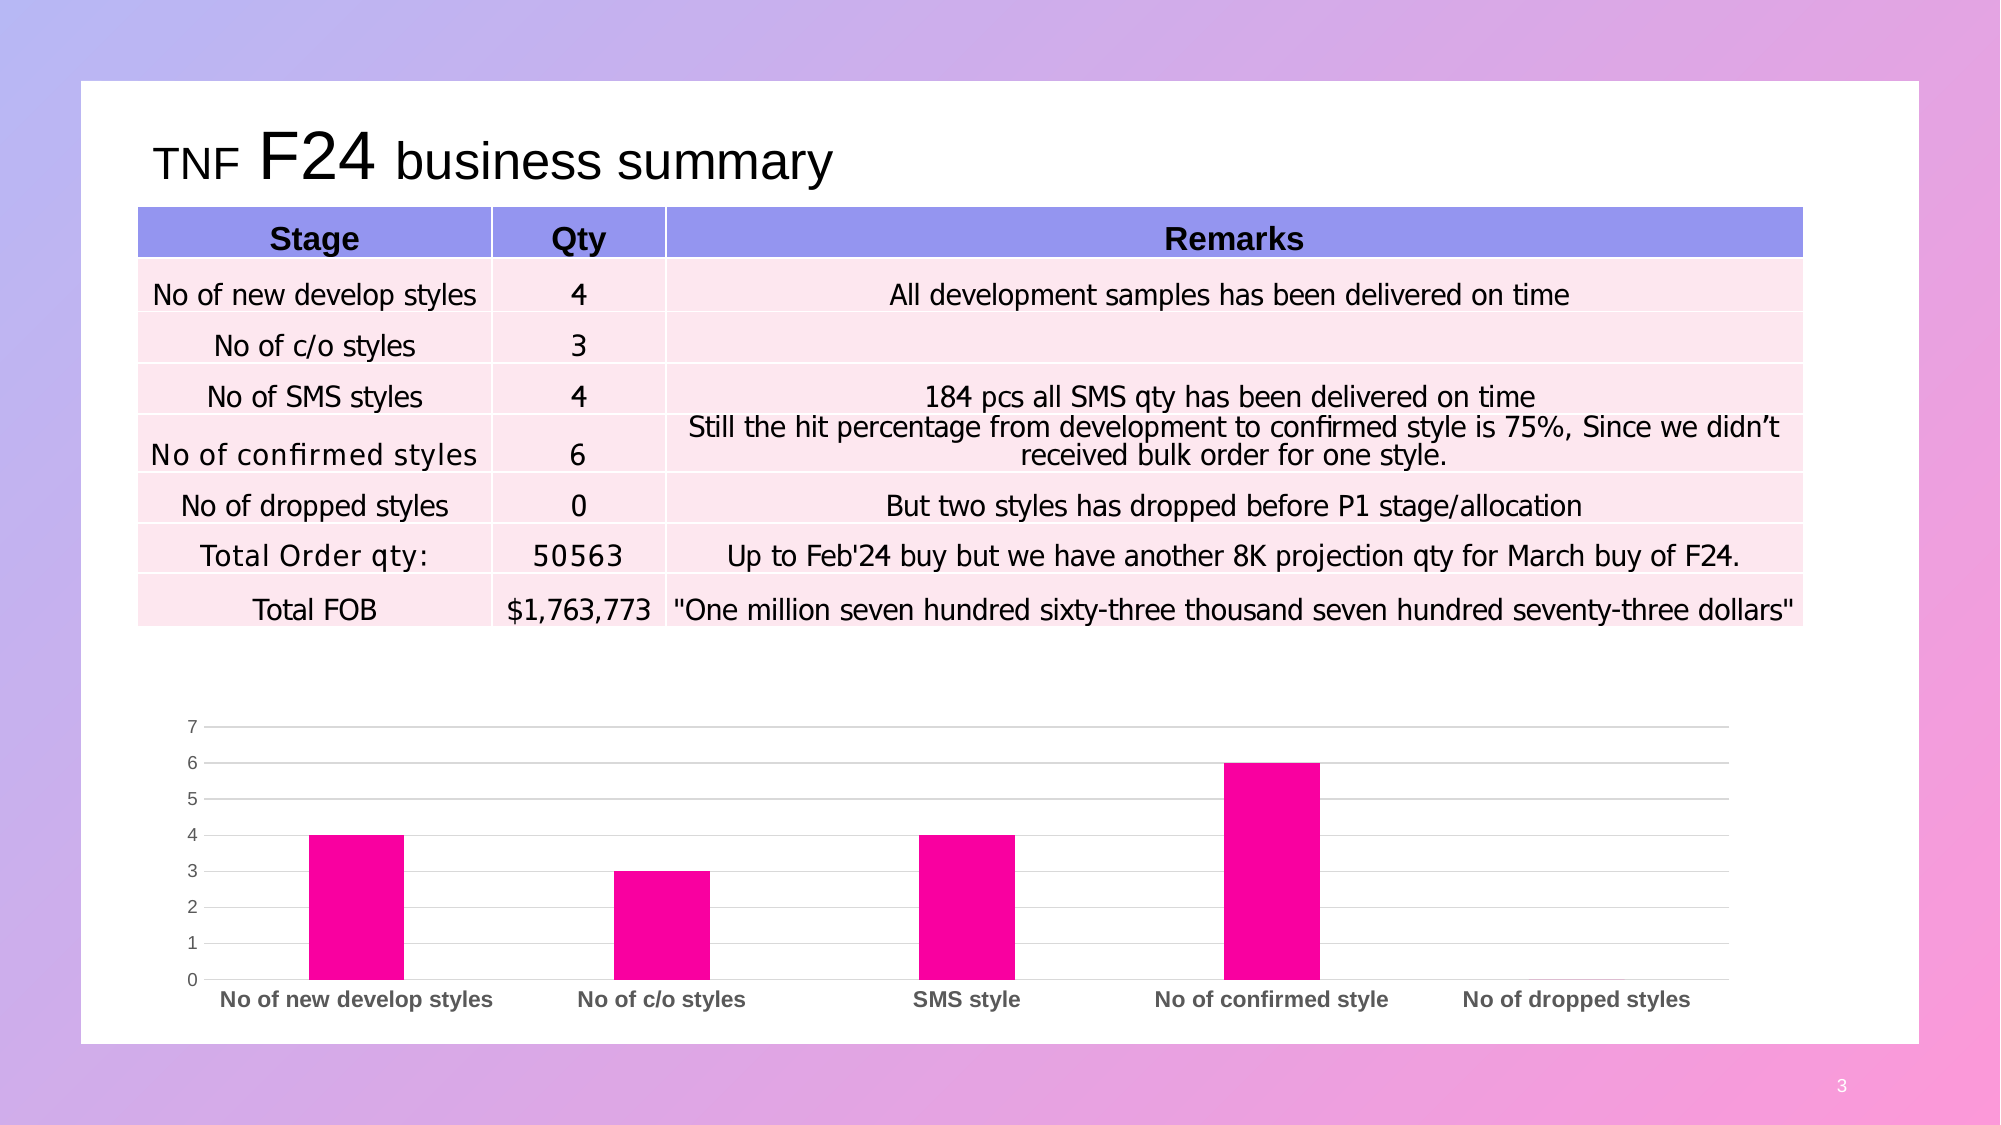

# TNF F24 business summary
| Stage | Qty | Remarks |
| --- | --- | --- |
| No of new develop styles | 4 | All development samples has been delivered on time |
| No of c/o styles | 3 |  |
| No of SMS styles | 4 | 184 pcs all SMS qty has been delivered on time |
| No of confirmed styles | 6 | Still the hit percentage from development to confirmed style is 75%, Since we didn’t received bulk order for one style. |
| No of dropped styles | 0 | But two styles has dropped before P1 stage/allocation |
| Total Order qty: | 50563 | Up to Feb'24 buy but we have another 8K projection qty for March buy of F24. |
| Total FOB | $1,763,773 | "One million seven hundred sixty-three thousand seven hundred seventy-three dollars" |

### Chart

| Category |  |
|---|---|
| No of new develop styles | 4.0 |
| No of c/o styles | 3.0 |
| SMS style | 4.0 |
| No of confirmed style | 6.0 |
| No of dropped styles | 0.0 |
3